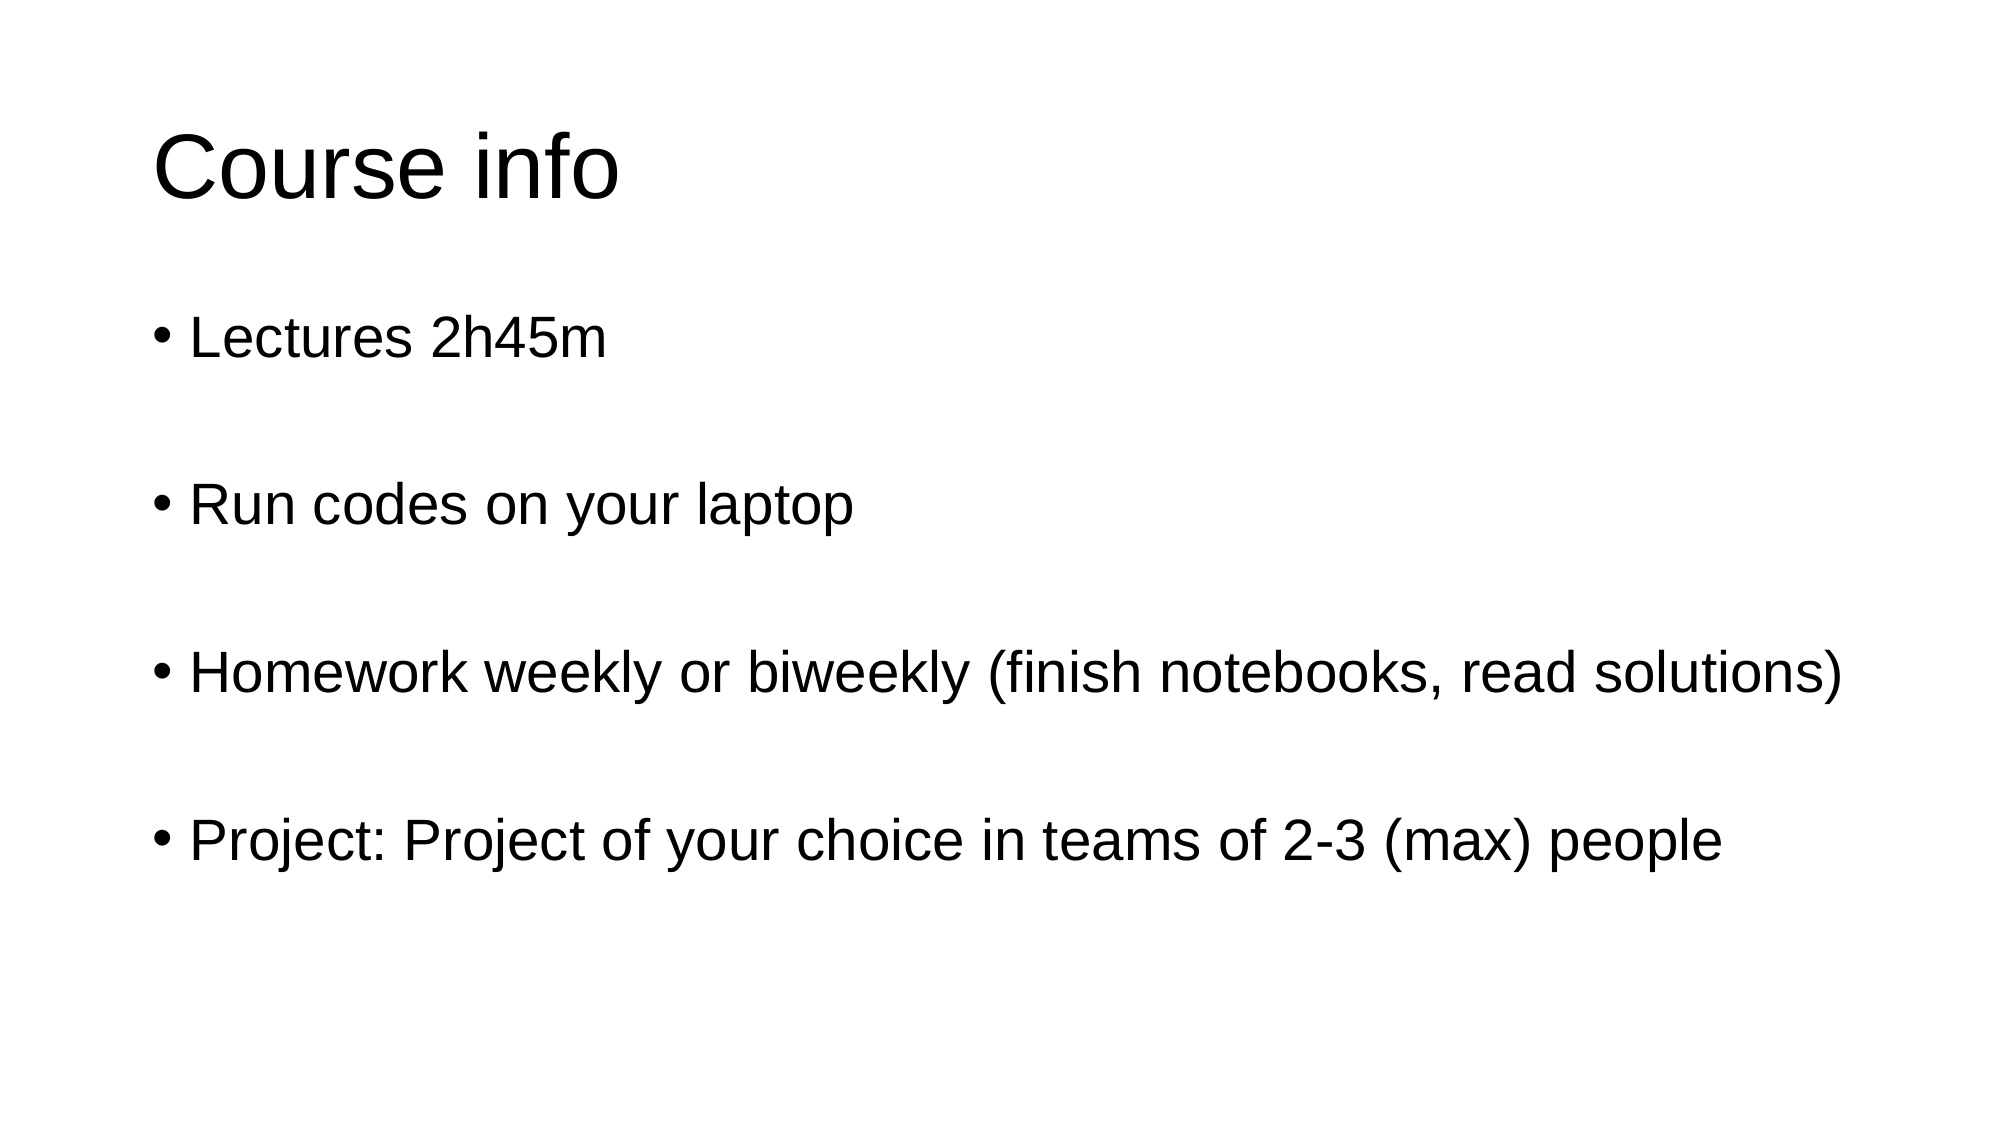

# Course info
Lectures 2h45m

Run codes on your laptop

Homework weekly or biweekly (finish notebooks, read solutions)

Project: Project of your choice in teams of 2-3 (max) people